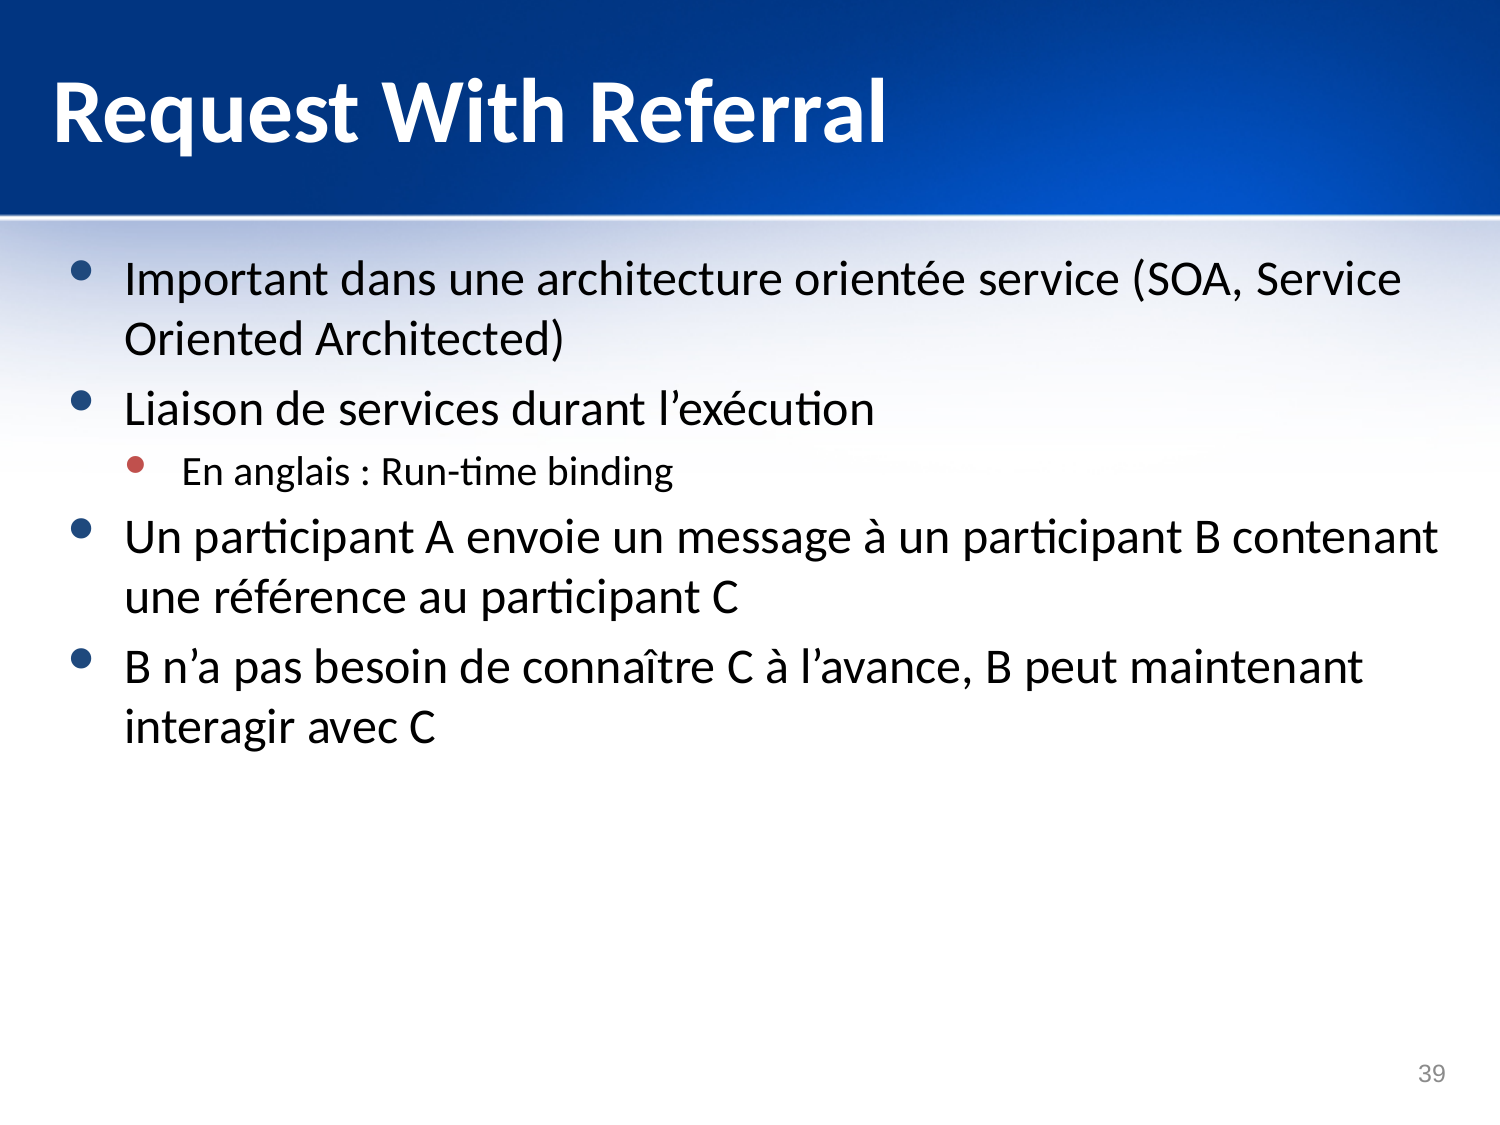

# Request With Referral
Important dans une architecture orientée service (SOA, Service Oriented Architected)
Liaison de services durant l’exécution
En anglais : Run-time binding
Un participant A envoie un message à un participant B contenant une référence au participant C
B n’a pas besoin de connaître C à l’avance, B peut maintenant interagir avec C
39